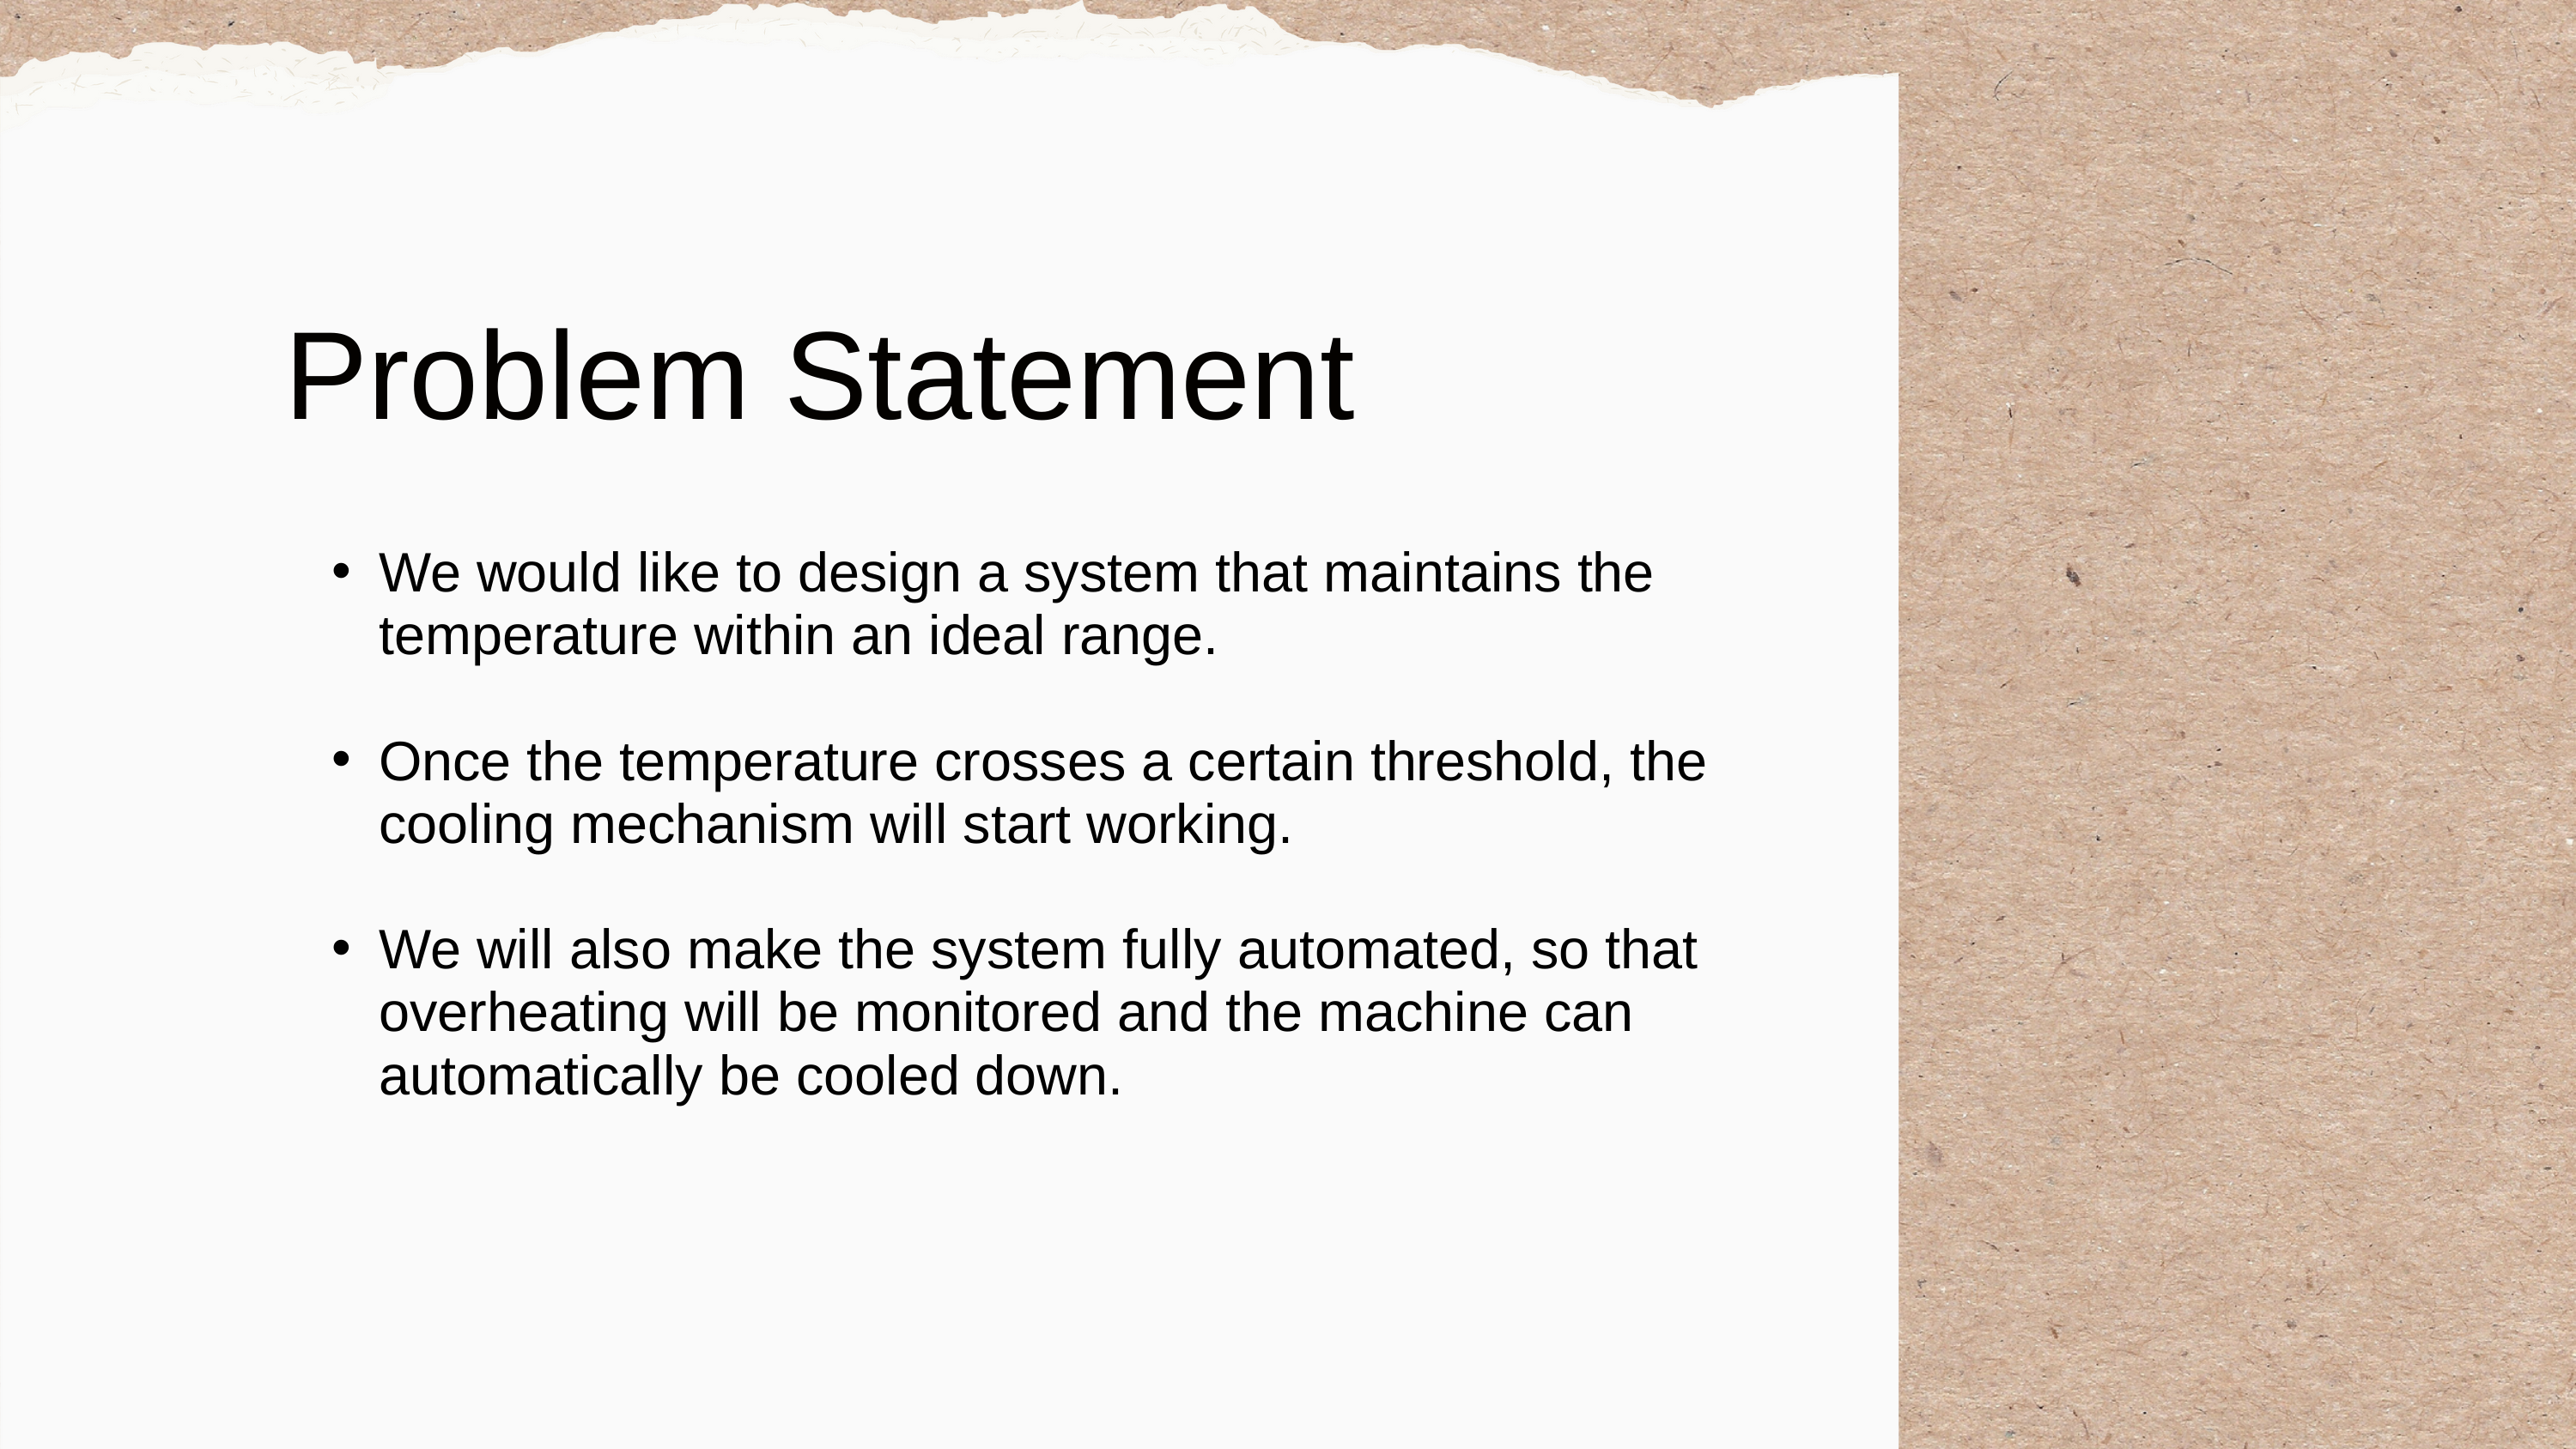

Problem Statement
We would like to design a system that maintains the temperature within an ideal range.

Once the temperature crosses a certain threshold, the cooling mechanism will start working.

We will also make the system fully automated, so that overheating will be monitored and the machine can automatically be cooled down.